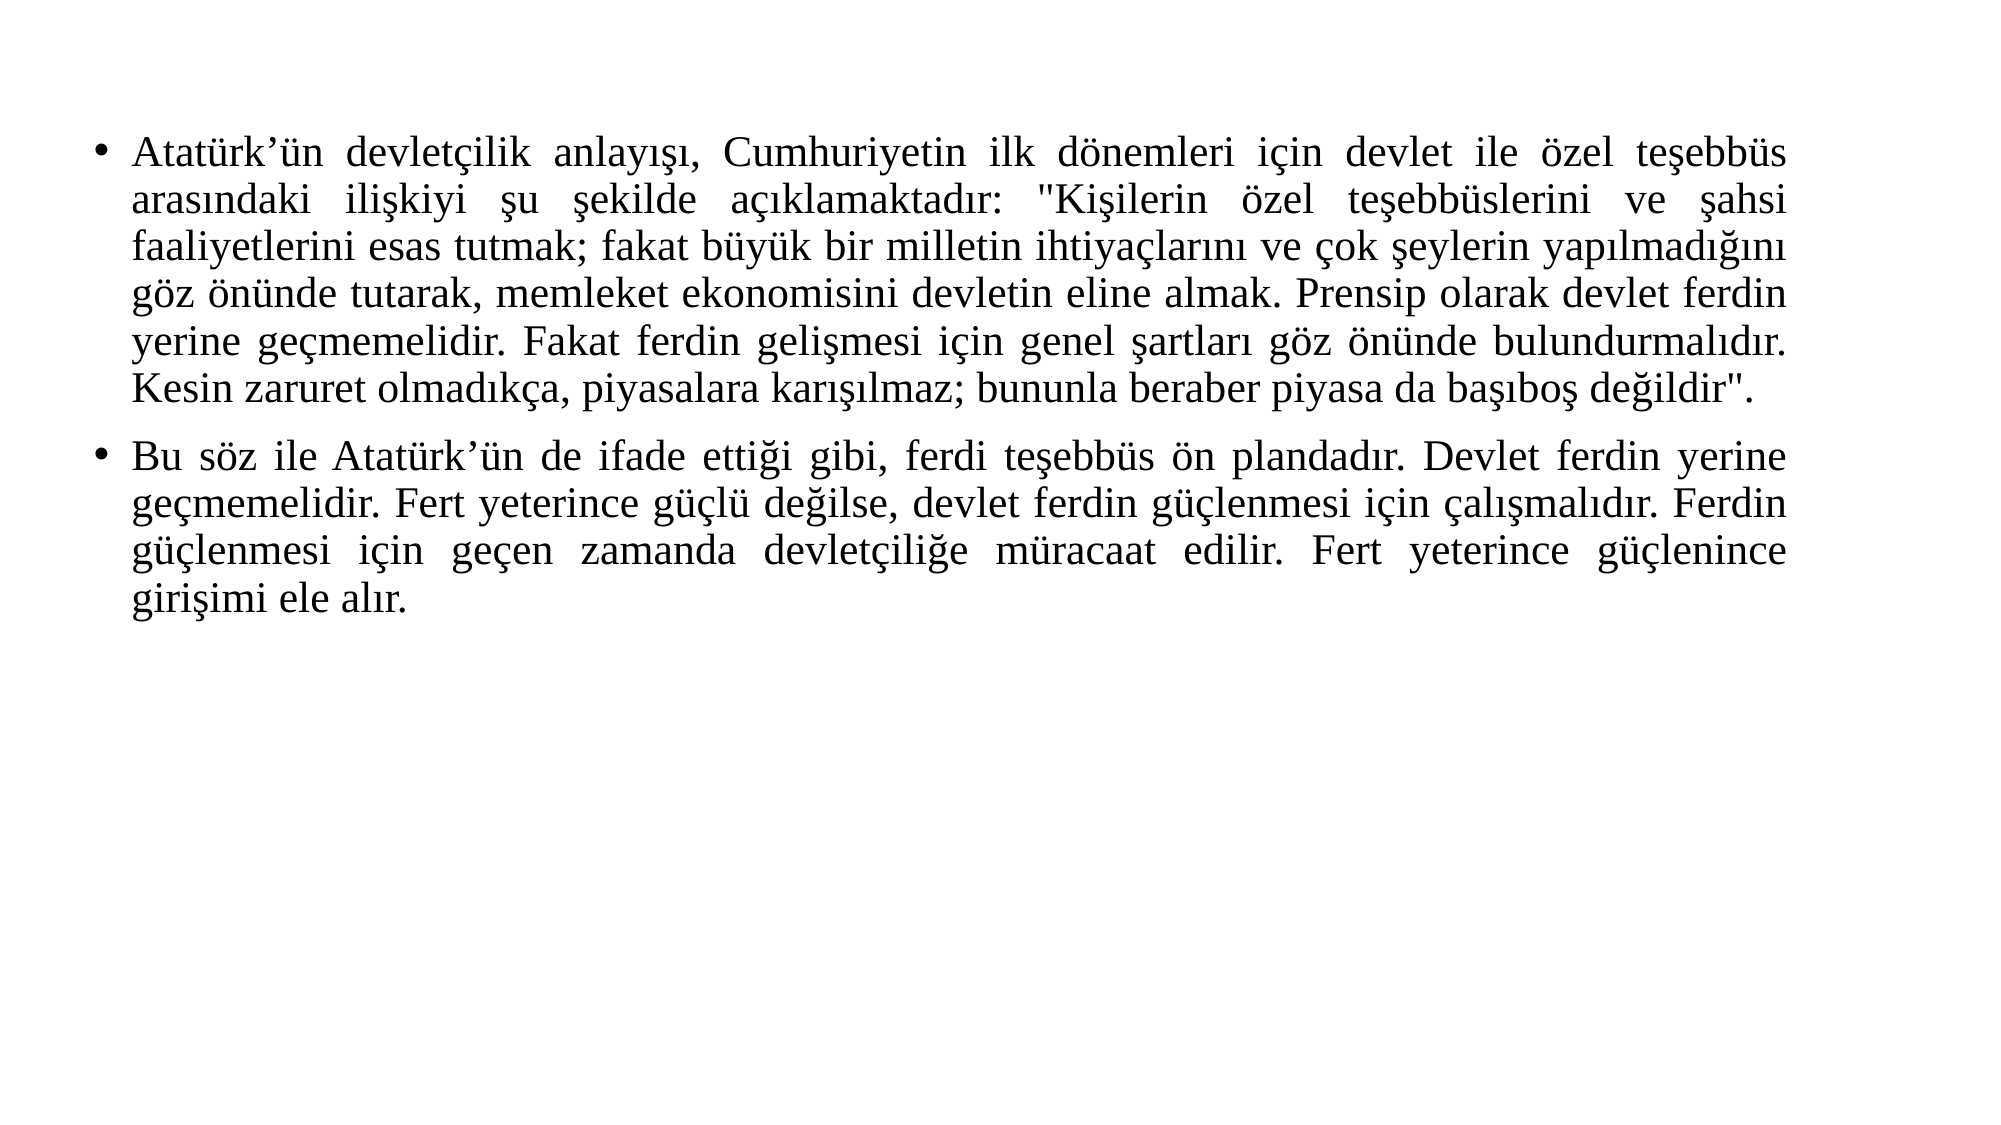

Atatürk’ün devletçilik anlayışı, Cumhuriyetin ilk dönemleri için devlet ile özel teşebbüs arasındaki ilişkiyi şu şekilde açıklamaktadır: "Kişilerin özel teşebbüslerini ve şahsi faaliyetlerini esas tutmak; fakat büyük bir milletin ihtiyaçlarını ve çok şeylerin yapılmadığını göz önünde tutarak, memleket ekonomisini devletin eline almak. Prensip olarak devlet ferdin yerine geçmemelidir. Fakat ferdin gelişmesi için genel şartları göz önünde bulundurmalıdır. Kesin zaruret olmadıkça, piyasalara karışılmaz; bununla beraber piyasa da başıboş değildir".
Bu söz ile Atatürk’ün de ifade ettiği gibi, ferdi teşebbüs ön plandadır. Devlet ferdin yerine geçmemelidir. Fert yeterince güçlü değilse, devlet ferdin güçlenmesi için çalışmalıdır. Ferdin güçlenmesi için geçen zamanda devletçiliğe müracaat edilir. Fert yeterince güçlenince girişimi ele alır.